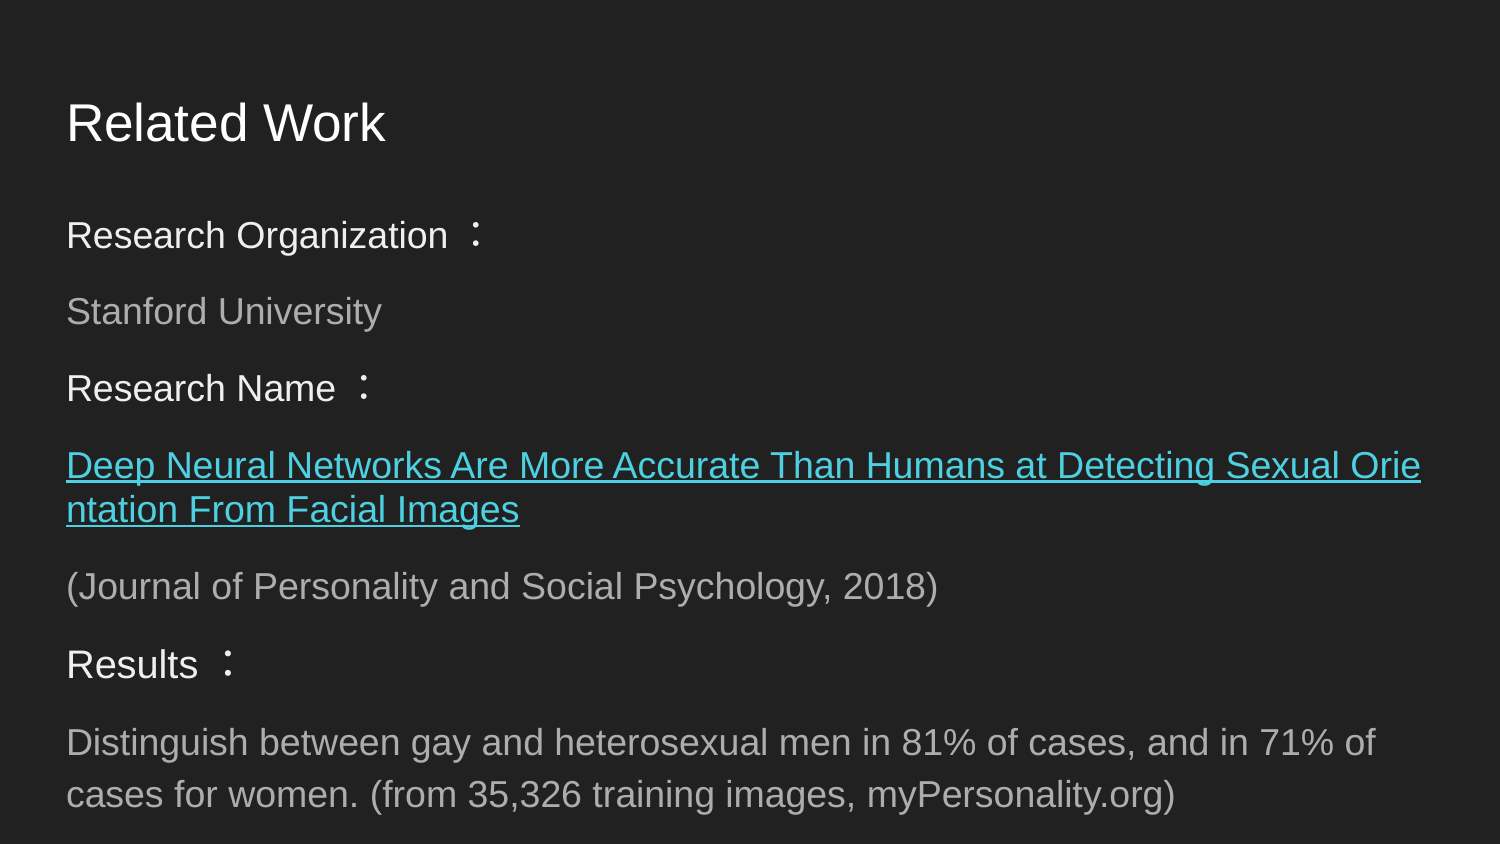

# Related Work
Research Organization：
Stanford University
Research Name：
Deep Neural Networks Are More Accurate Than Humans at Detecting Sexual Orientation From Facial Images
(Journal of Personality and Social Psychology, 2018)
Results：
Distinguish between gay and heterosexual men in 81% of cases, and in 71% of cases for women. (from 35,326 training images, myPersonality.org)